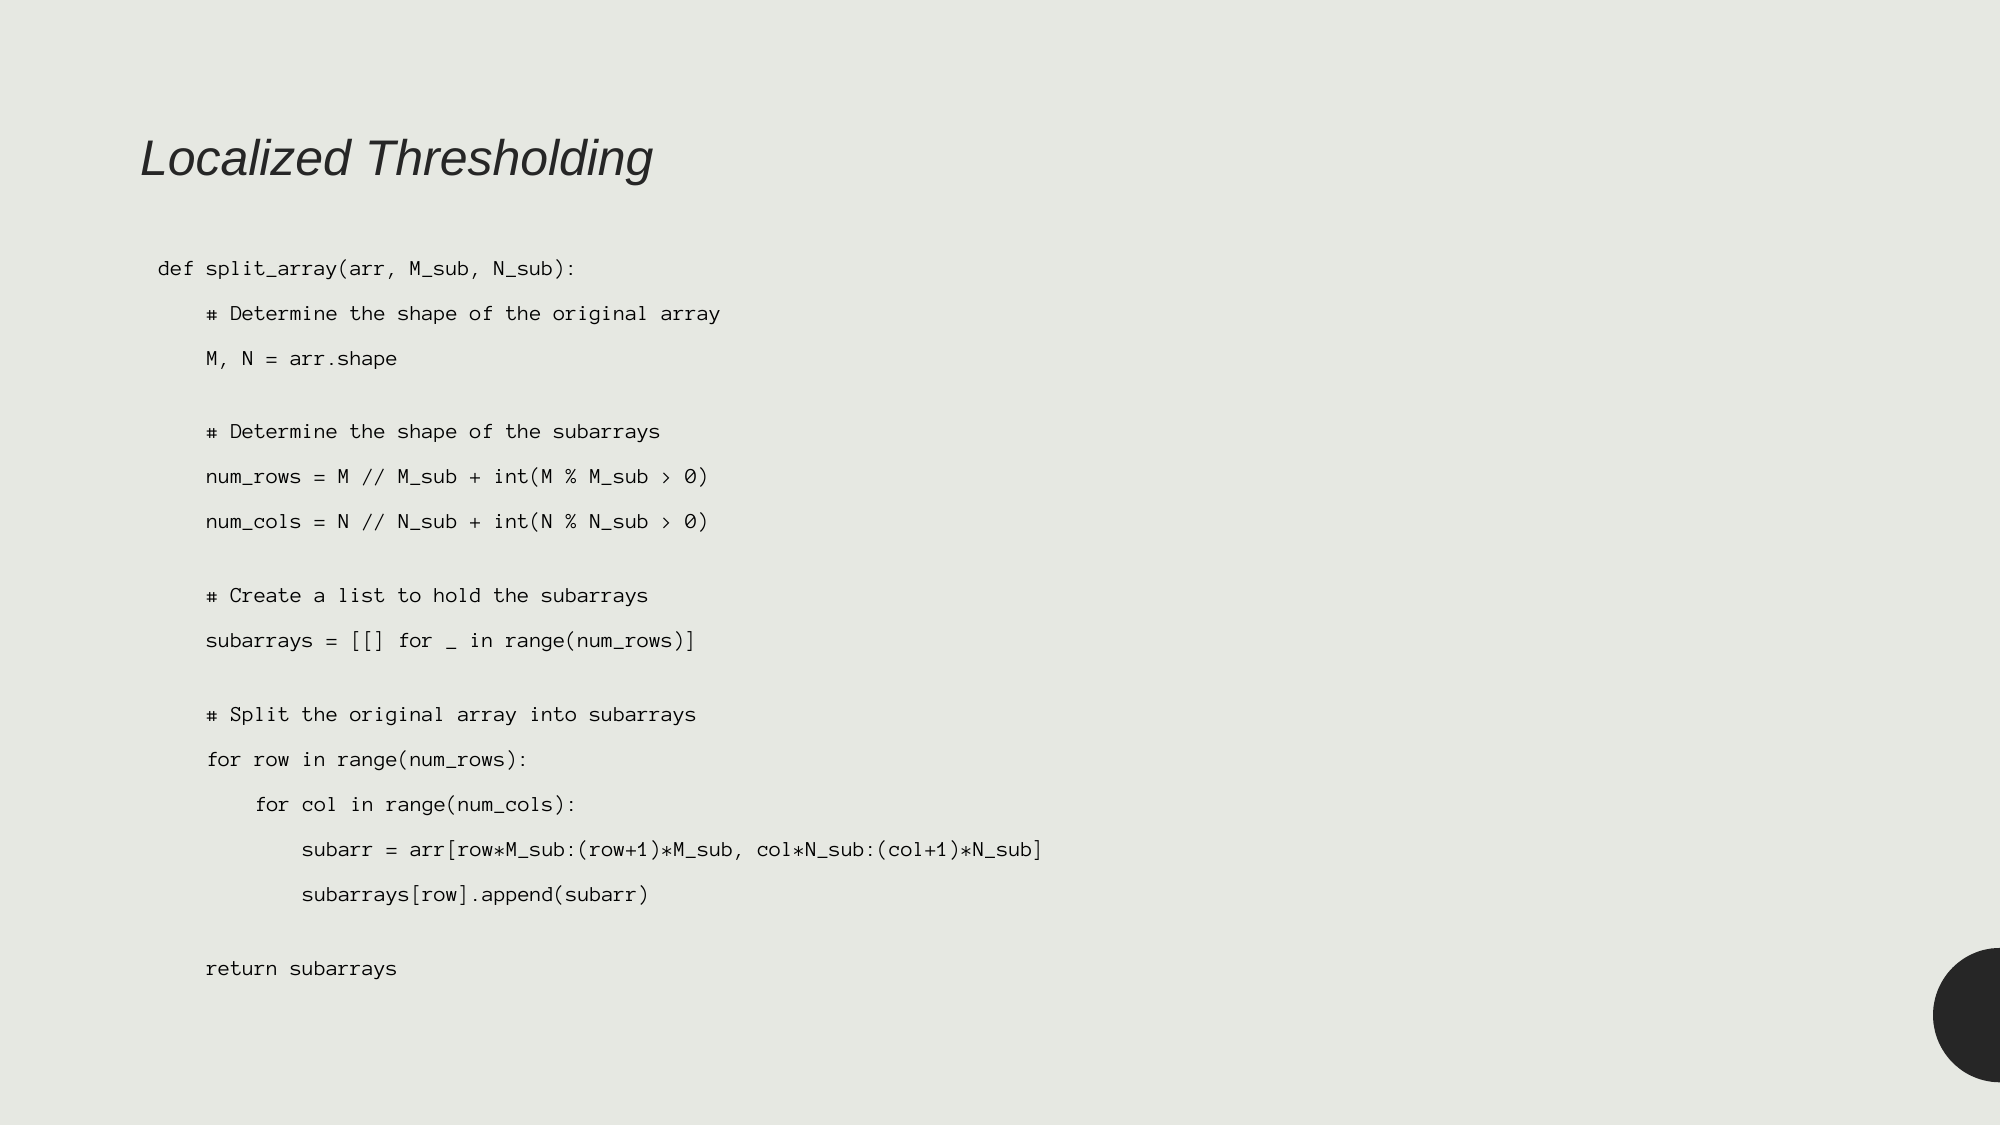

Localized Thresholding
def split_array(arr, M_sub, N_sub):
    # Determine the shape of the original array
    M, N = arr.shape
    # Determine the shape of the subarrays
    num_rows = M // M_sub + int(M % M_sub > 0)
    num_cols = N // N_sub + int(N % N_sub > 0)
    # Create a list to hold the subarrays
    subarrays = [[] for _ in range(num_rows)]
    # Split the original array into subarrays
    for row in range(num_rows):
        for col in range(num_cols):
            subarr = arr[row*M_sub:(row+1)*M_sub, col*N_sub:(col+1)*N_sub]
            subarrays[row].append(subarr)
    return subarrays